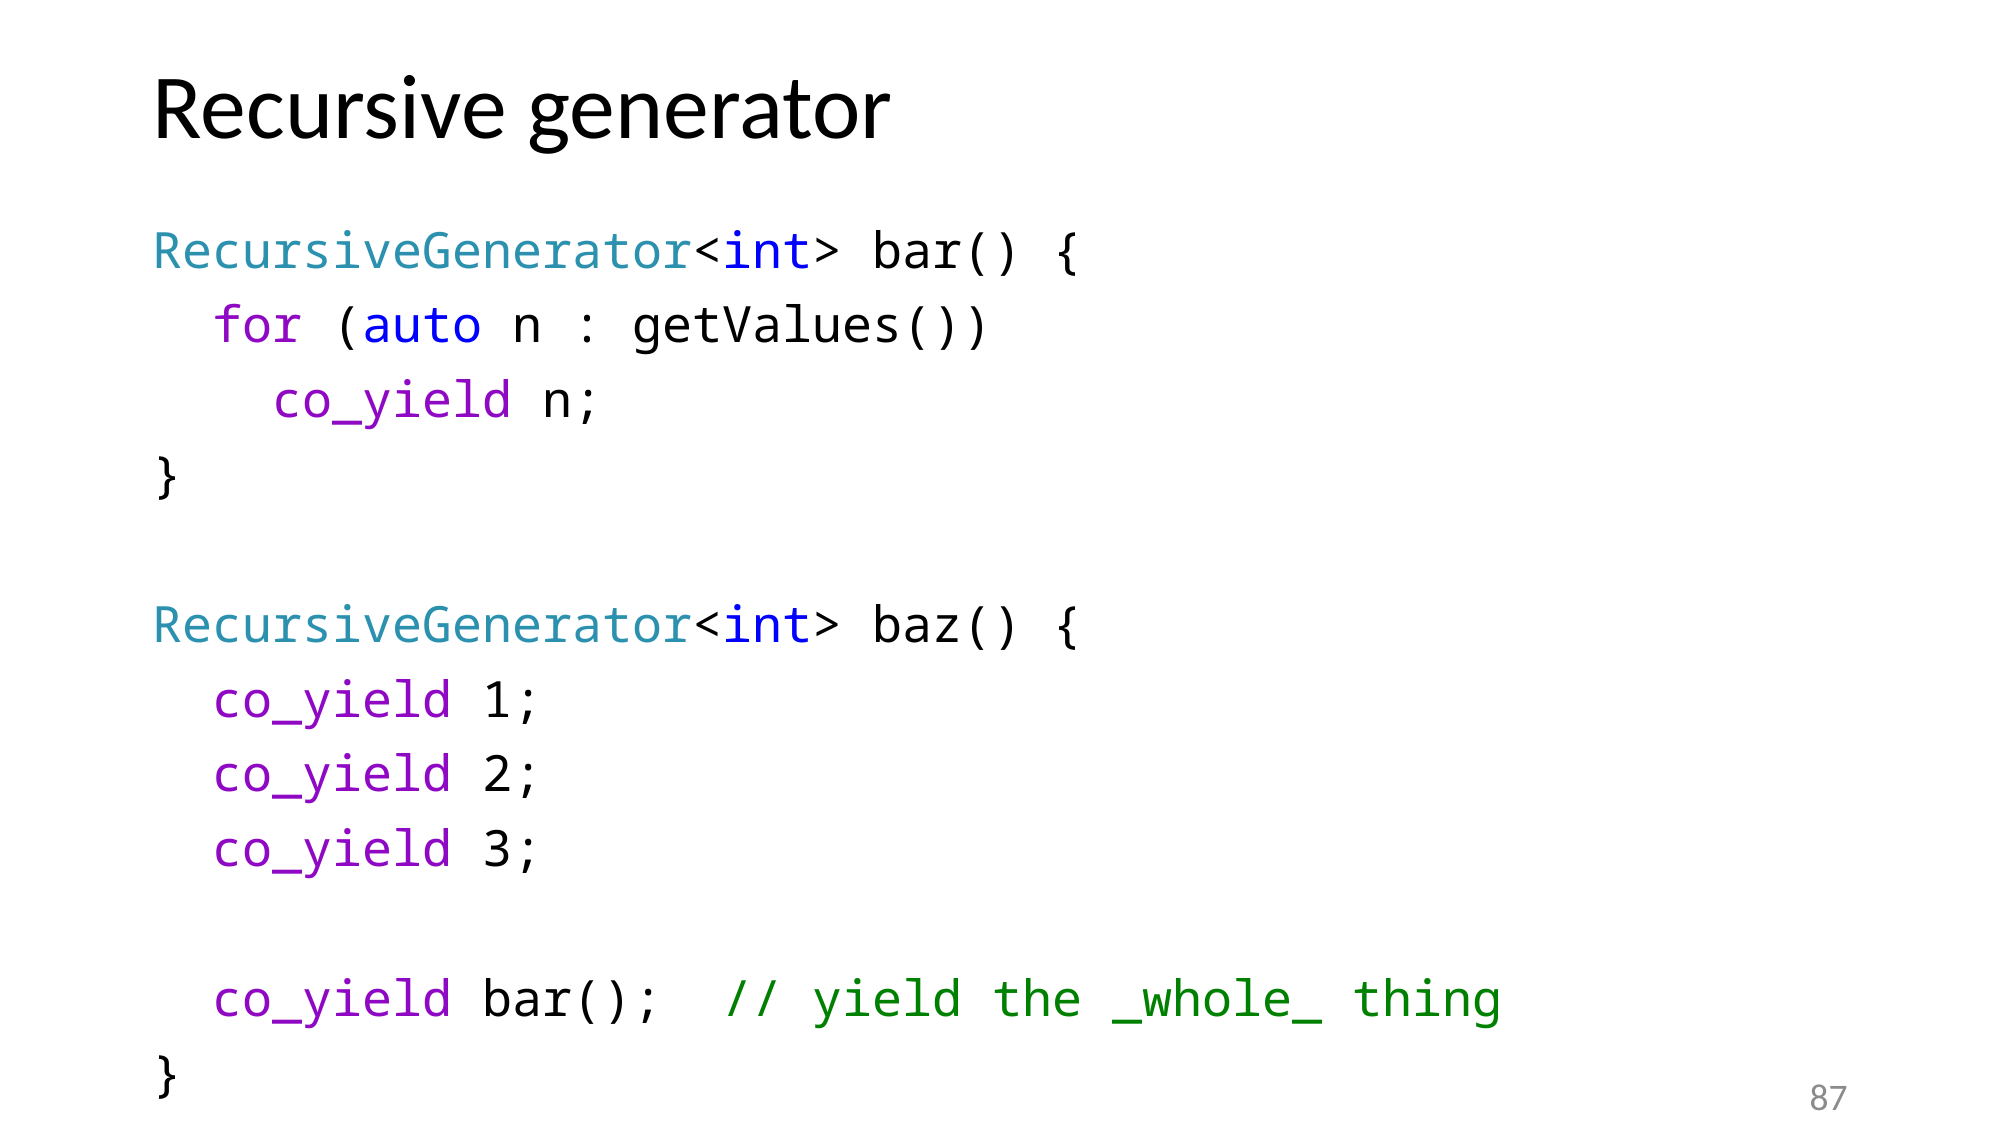

# Recursive generator
RecursiveGenerator<int> bar() {
  for (auto n : getValues())
    co_yield n;
}

RecursiveGenerator<int> baz() {
  co_yield 1;
  co_yield 2;
  co_yield 3;

  co_yield bar();  // yield the _whole_ thing
}
87